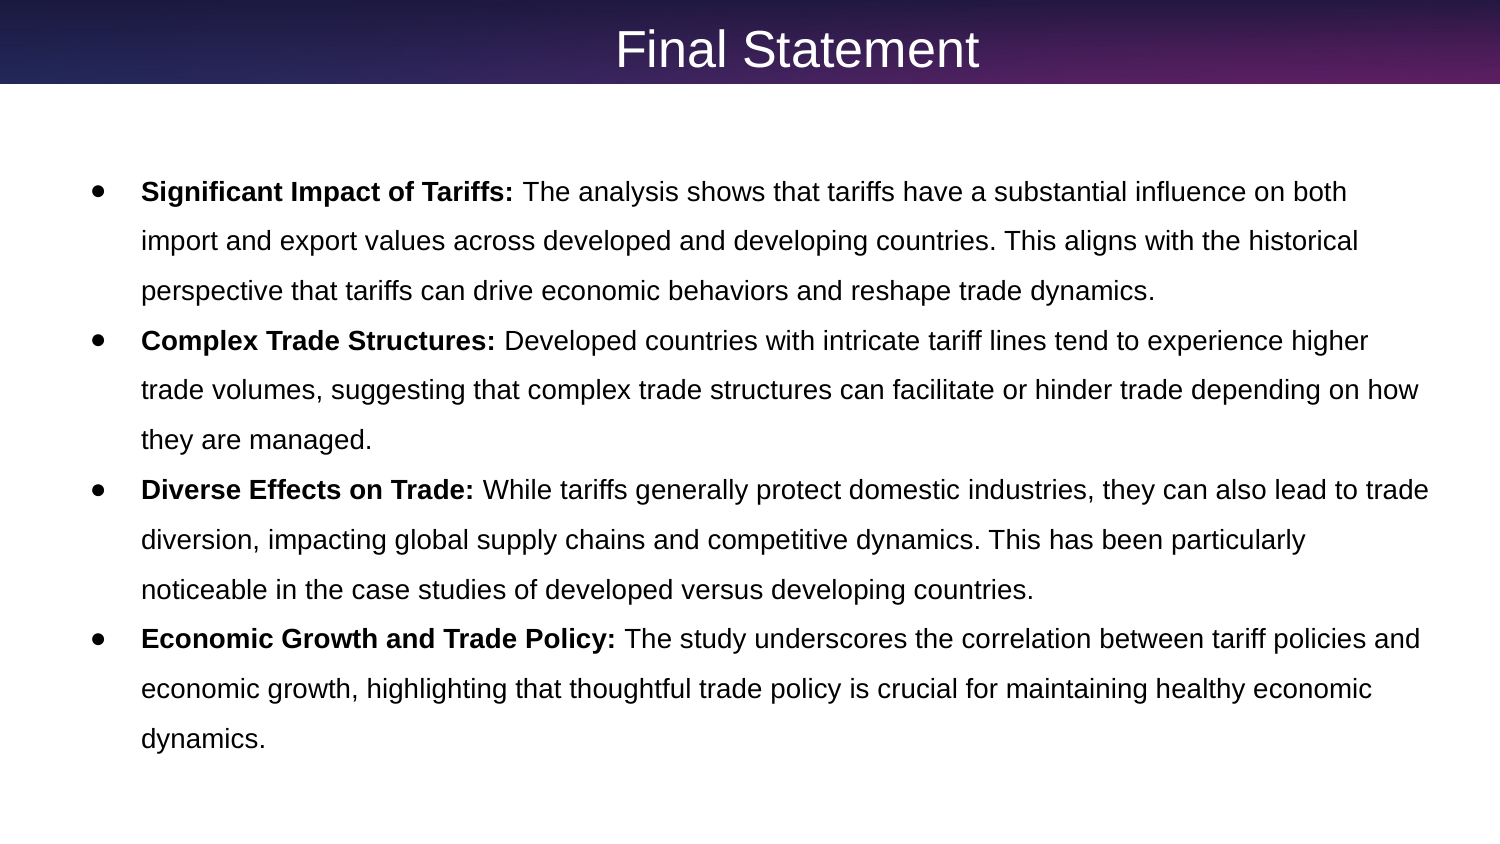

# Final Statement

Significant Impact of Tariffs: The analysis shows that tariffs have a substantial influence on both import and export values across developed and developing countries. This aligns with the historical perspective that tariffs can drive economic behaviors and reshape trade dynamics.
Complex Trade Structures: Developed countries with intricate tariff lines tend to experience higher trade volumes, suggesting that complex trade structures can facilitate or hinder trade depending on how they are managed.
Diverse Effects on Trade: While tariffs generally protect domestic industries, they can also lead to trade diversion, impacting global supply chains and competitive dynamics. This has been particularly noticeable in the case studies of developed versus developing countries.
Economic Growth and Trade Policy: The study underscores the correlation between tariff policies and economic growth, highlighting that thoughtful trade policy is crucial for maintaining healthy economic dynamics.